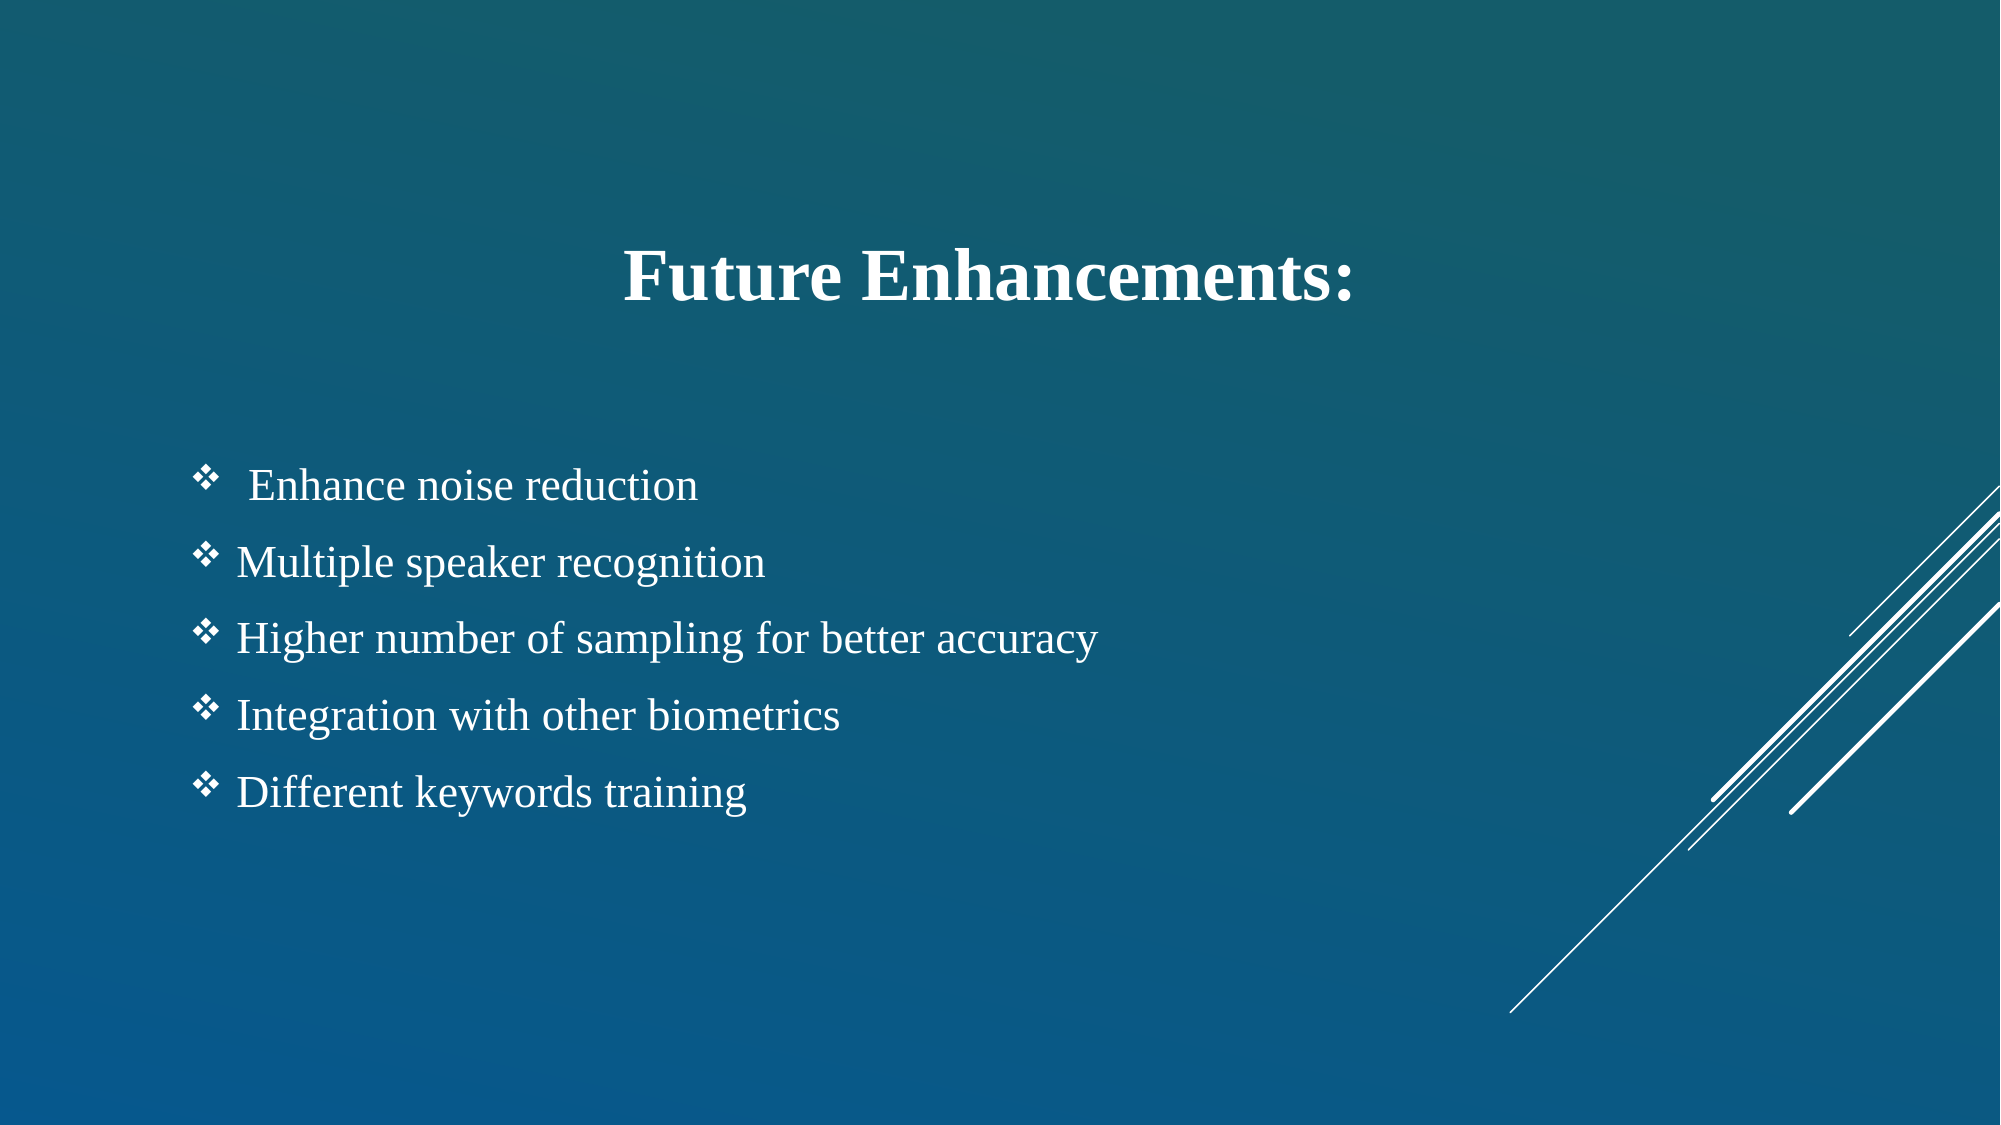

Future Enhancements:

 Enhance noise reduction
Multiple speaker recognition
Higher number of sampling for better accuracy
Integration with other biometrics
Different keywords training